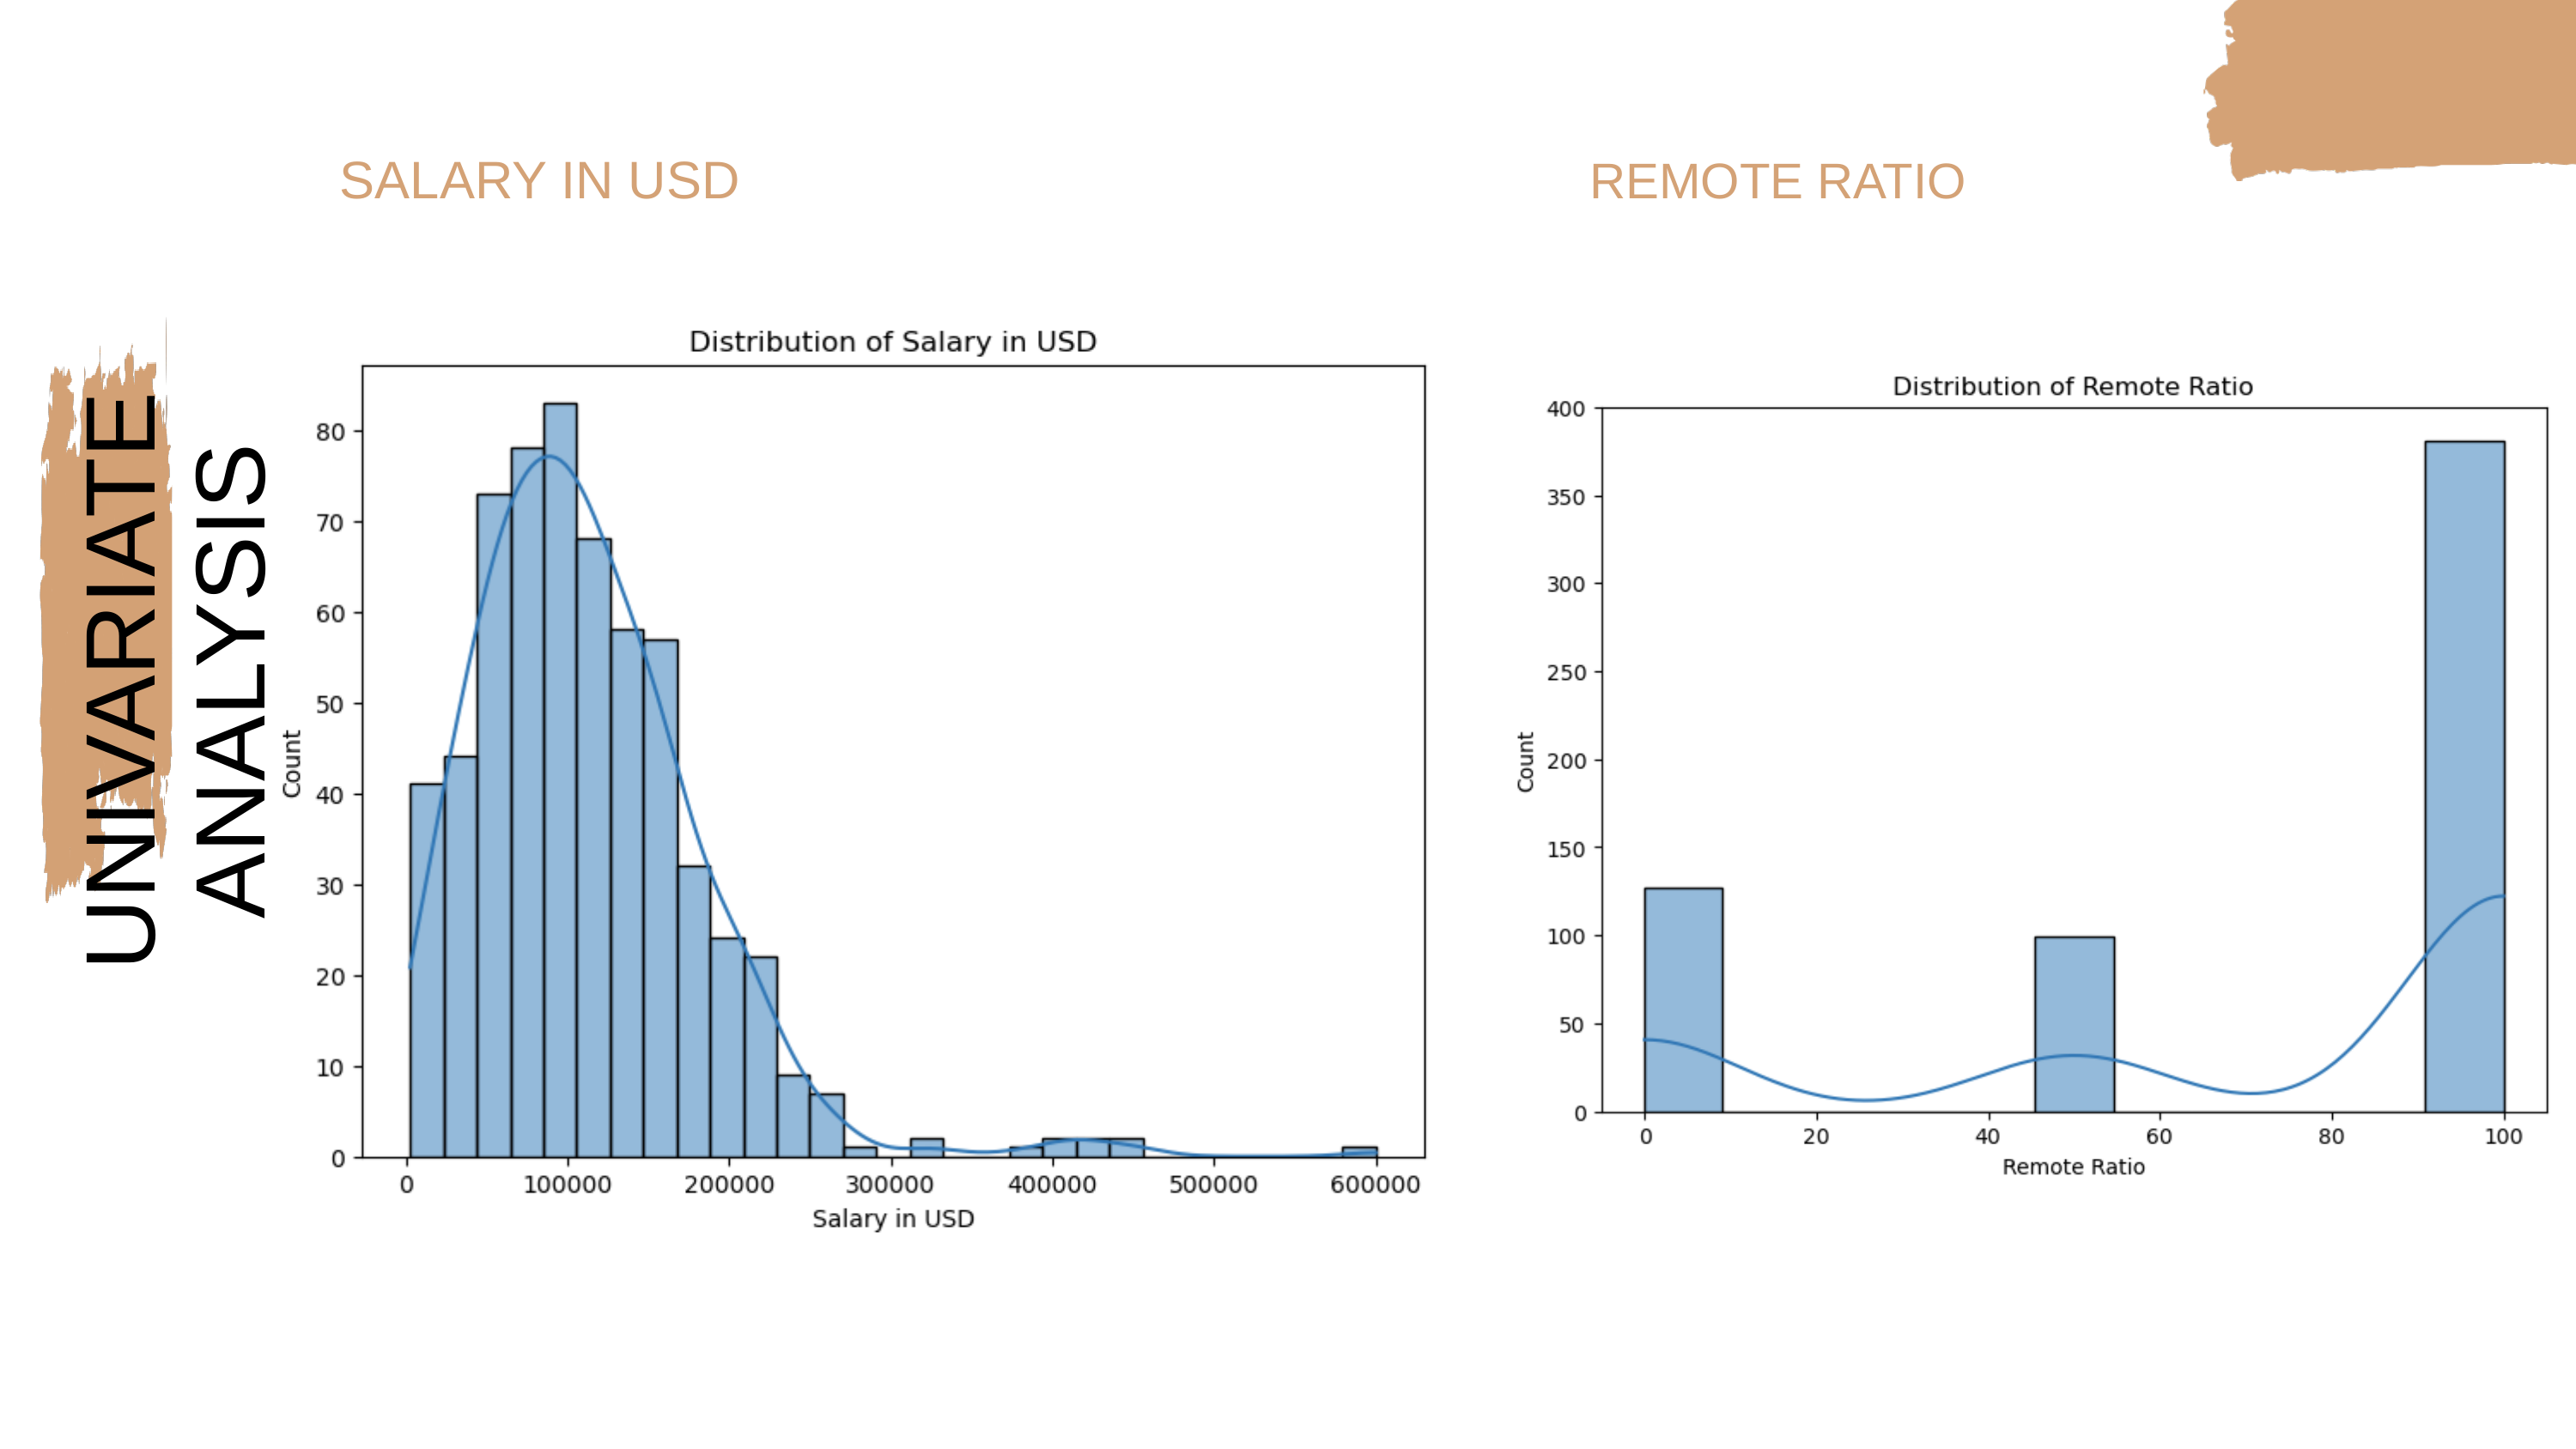

SALARY IN USD
REMOTE RATIO

UNIVARIATE ANALYSIS